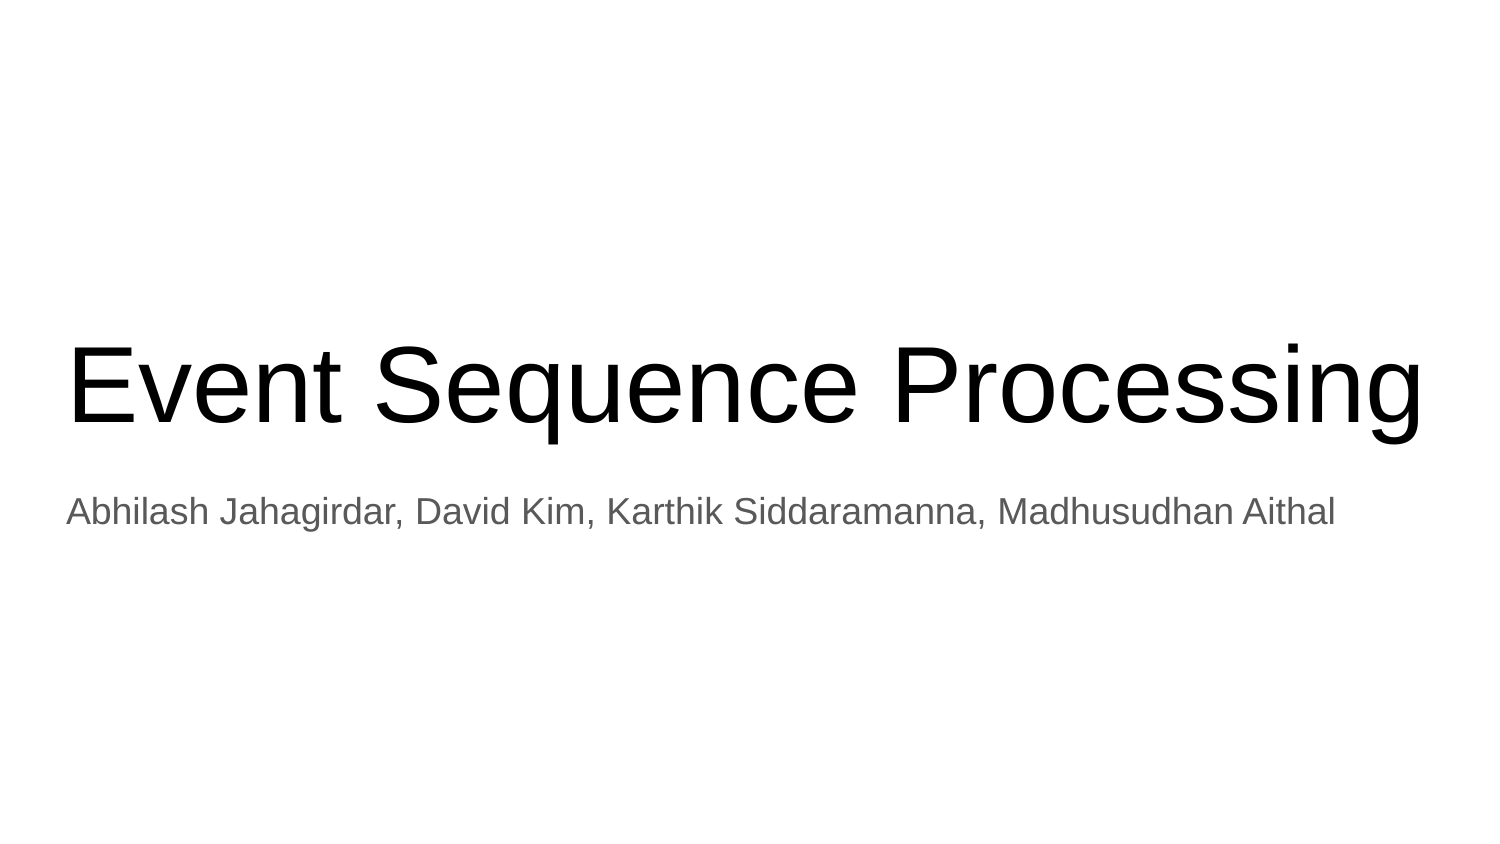

# Event Sequence Processing
Abhilash Jahagirdar, David Kim, Karthik Siddaramanna, Madhusudhan Aithal